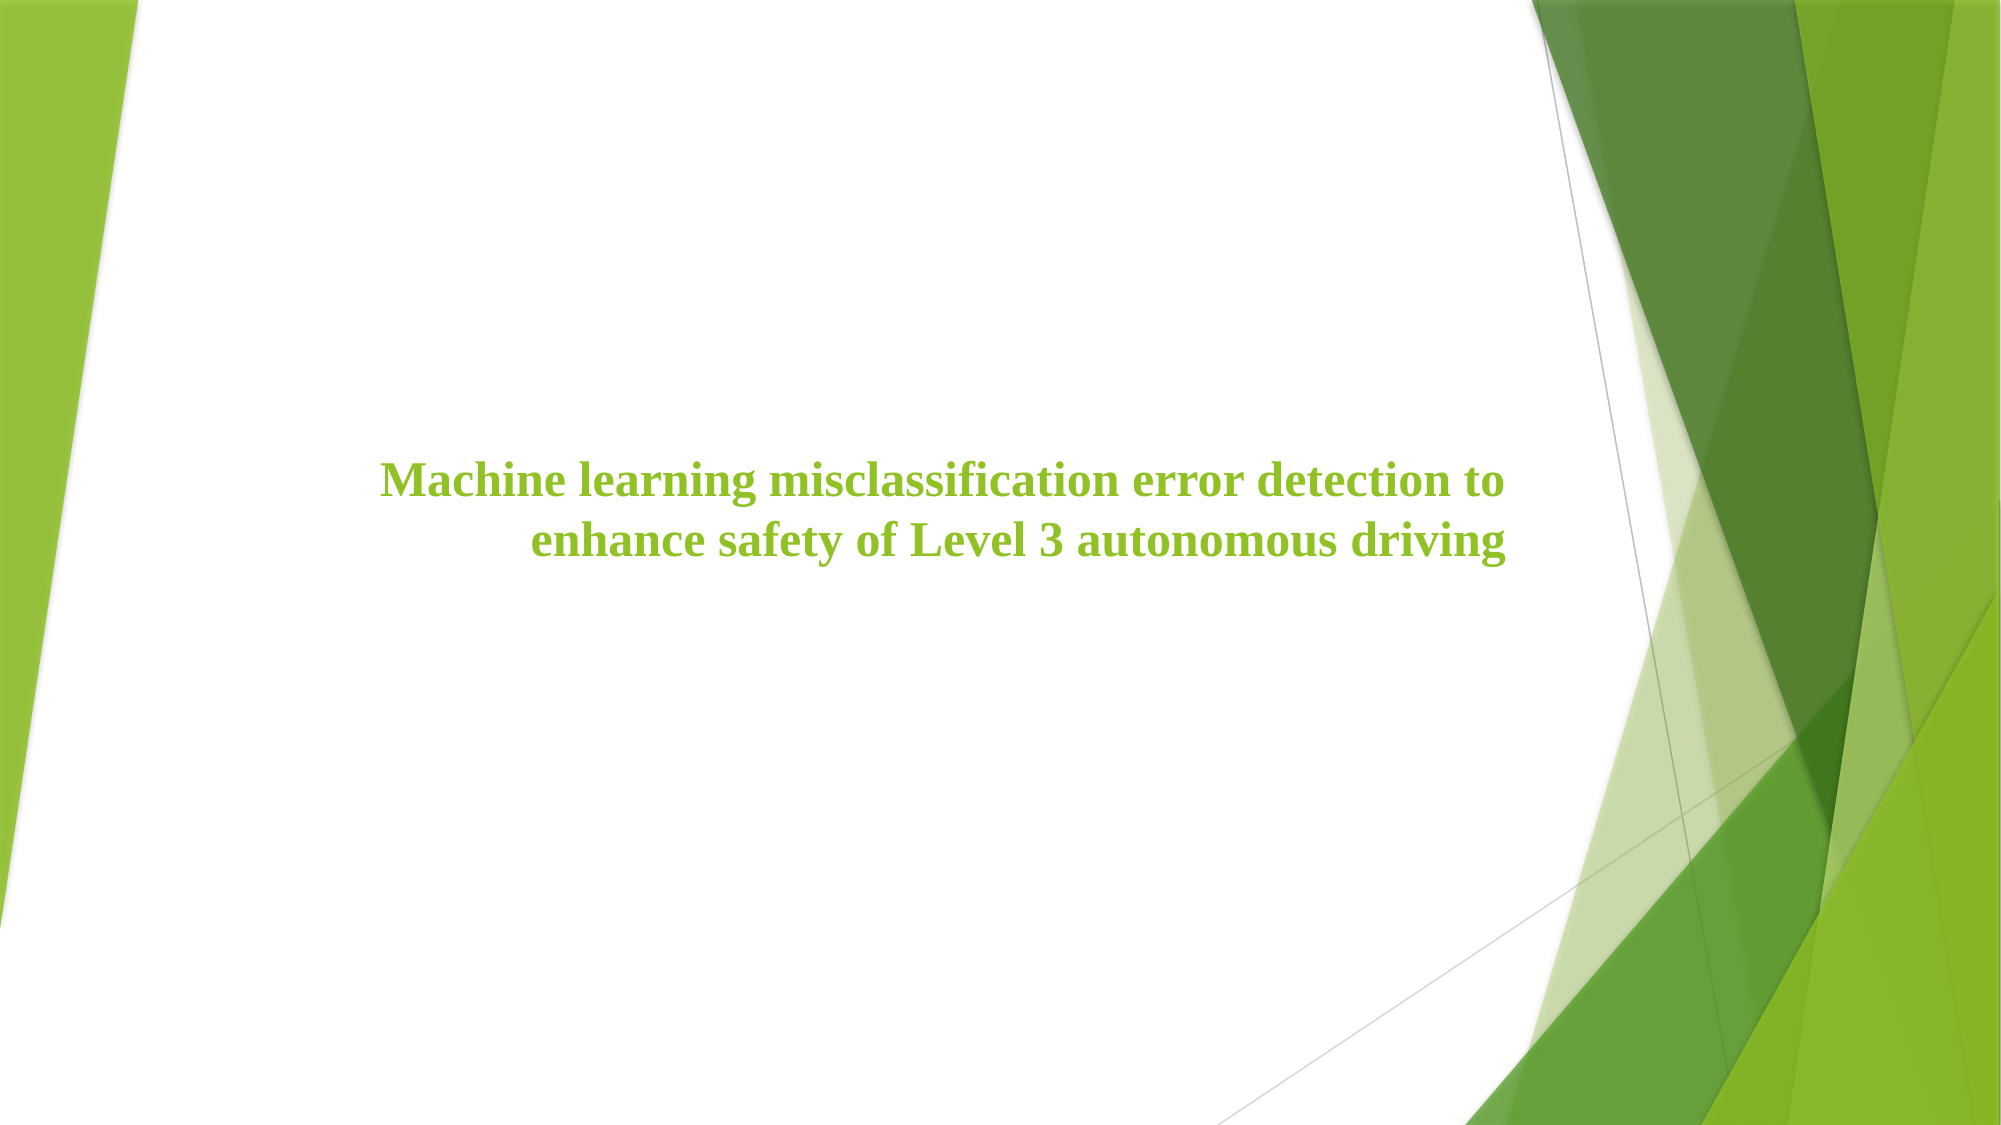

# Machine learning misclassification error detection to enhance safety of Level 3 autonomous driving